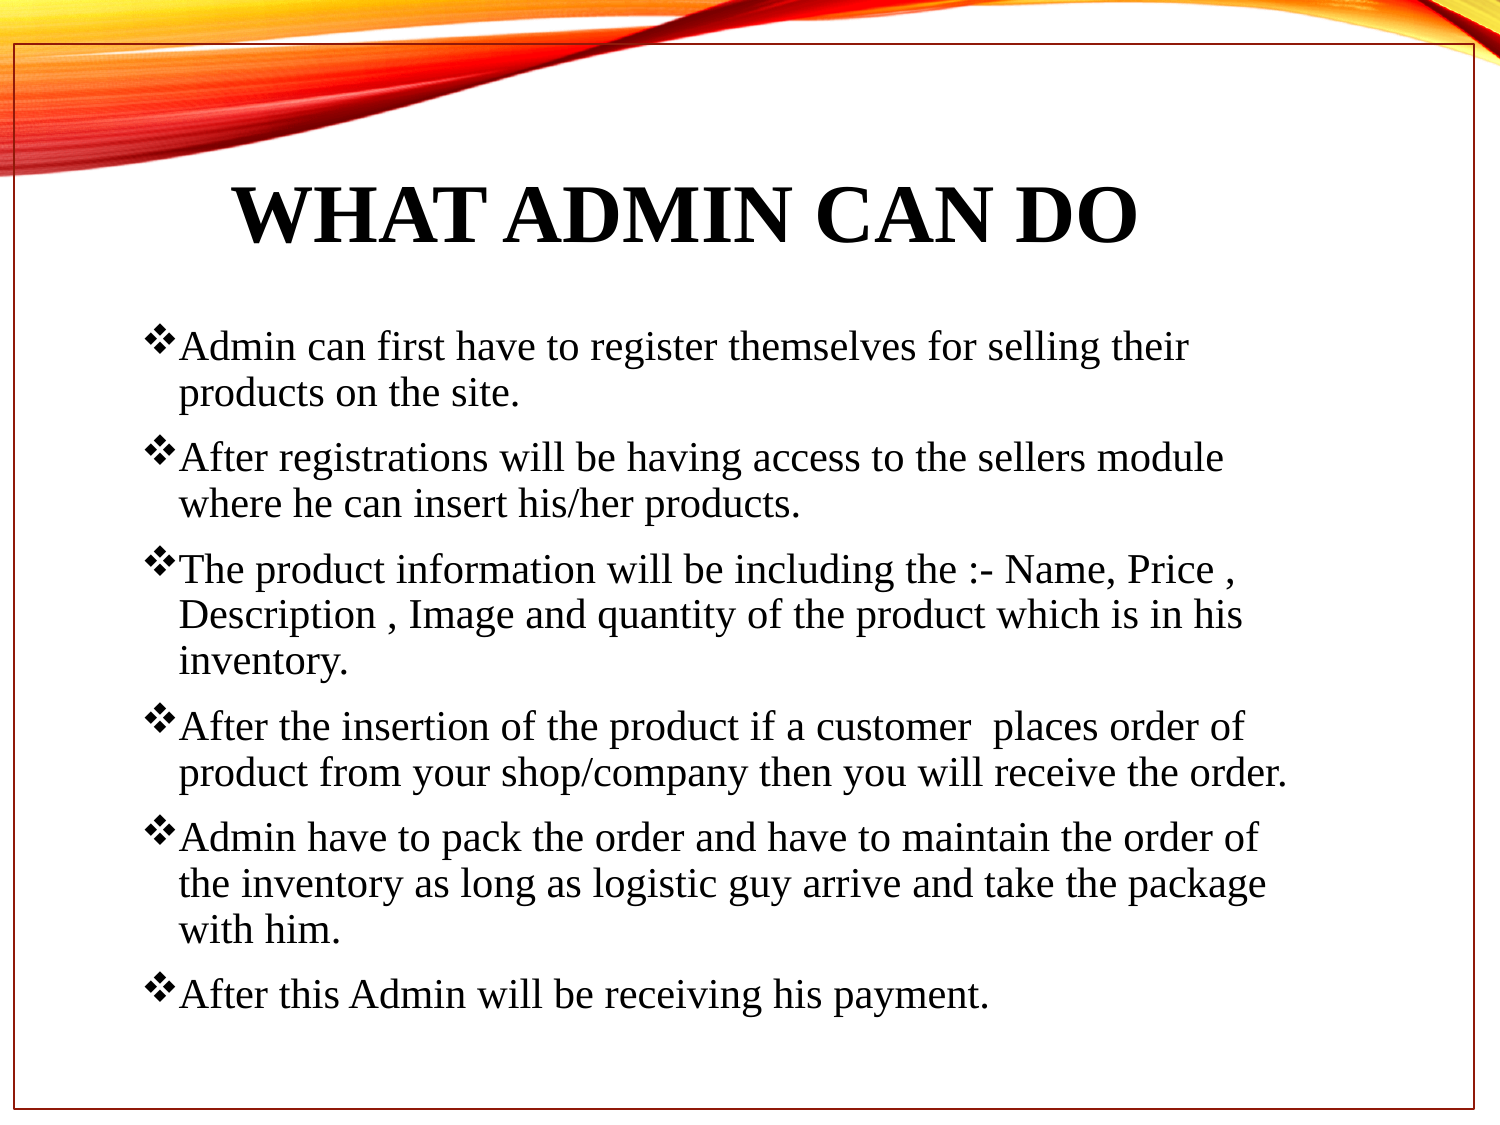

# WHAT Admin CAN DO
Admin can first have to register themselves for selling their products on the site.
After registrations will be having access to the sellers module where he can insert his/her products.
The product information will be including the :- Name, Price , Description , Image and quantity of the product which is in his inventory.
After the insertion of the product if a customer  places order of product from your shop/company then you will receive the order.
Admin have to pack the order and have to maintain the order of the inventory as long as logistic guy arrive and take the package with him.
After this Admin will be receiving his payment.